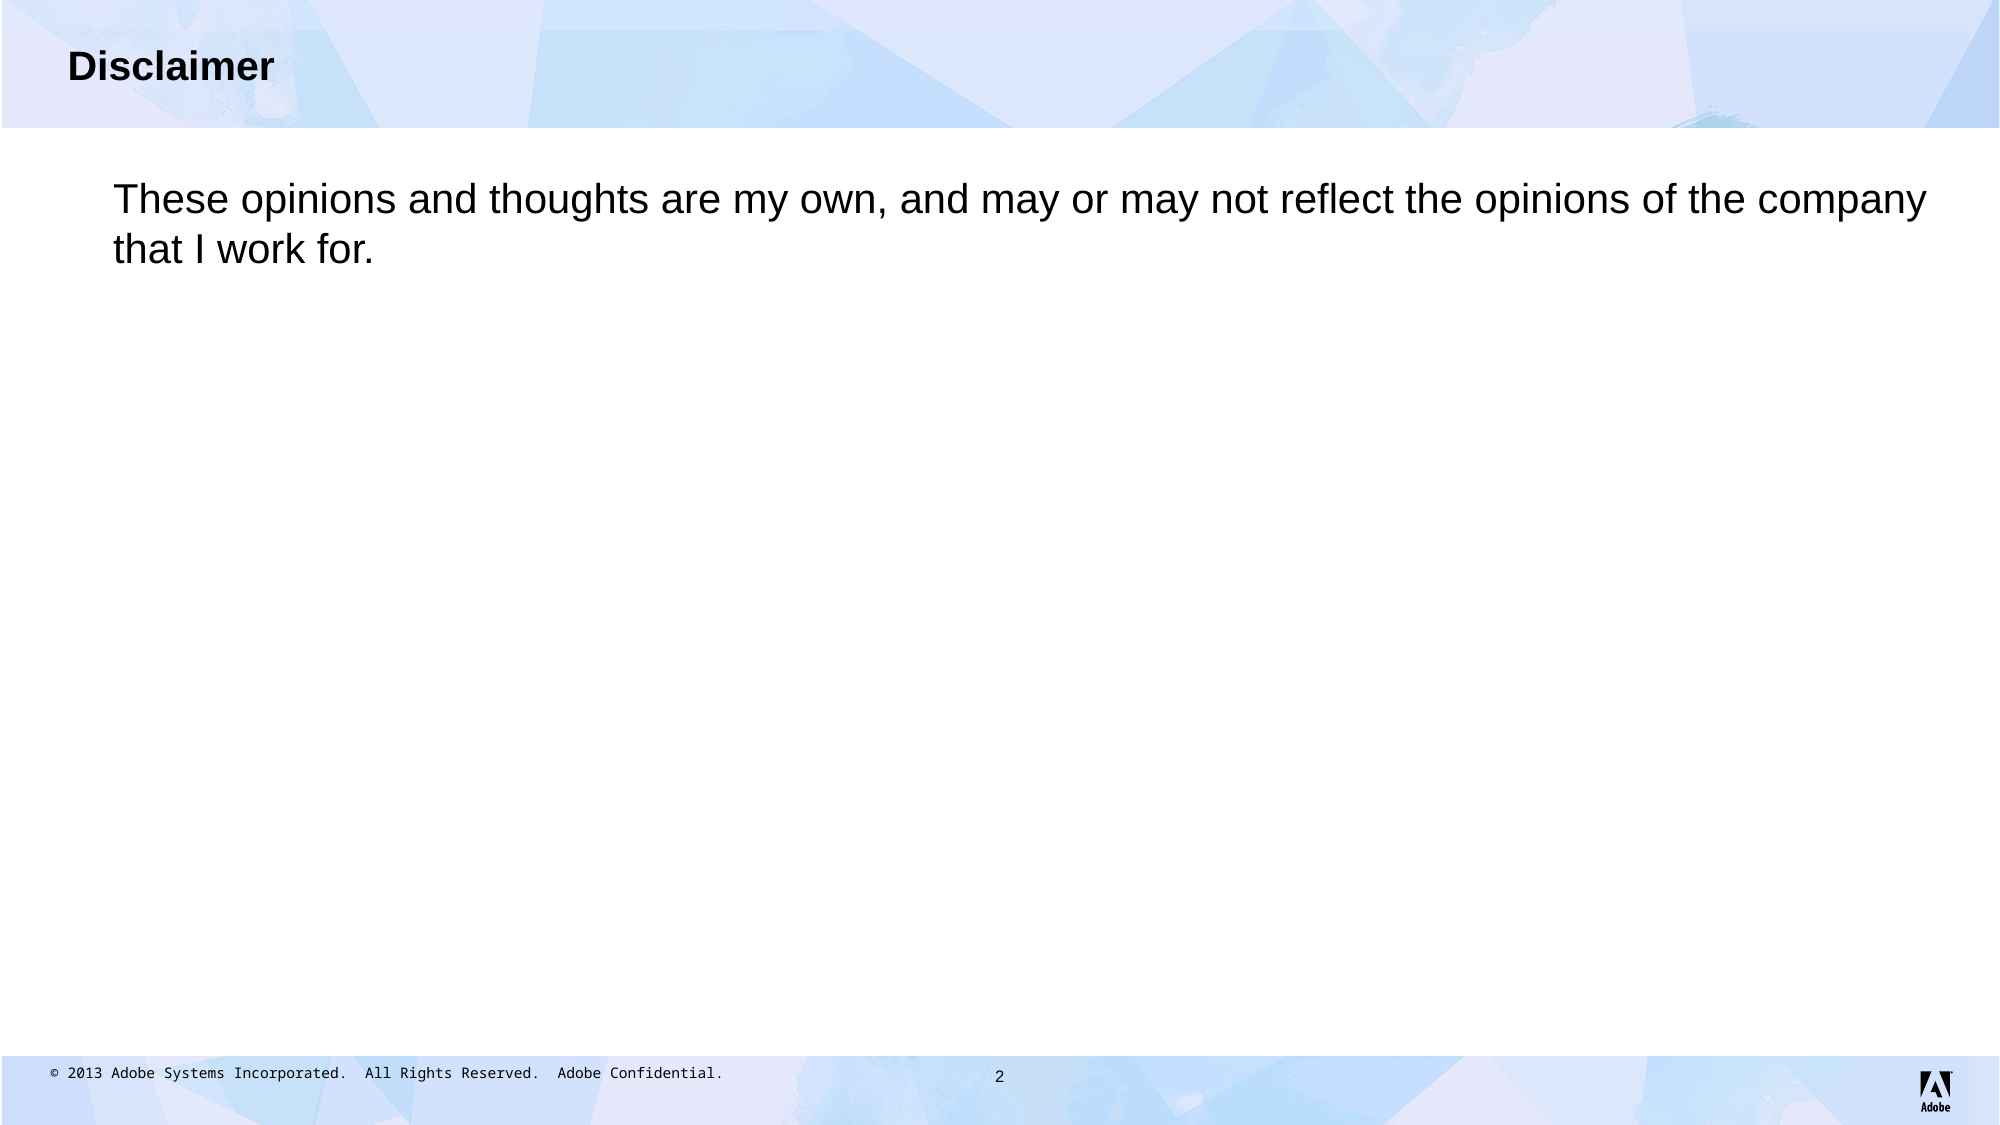

# Disclaimer
	These opinions and thoughts are my own, and may or may not reflect the opinions of the company that I work for.
2